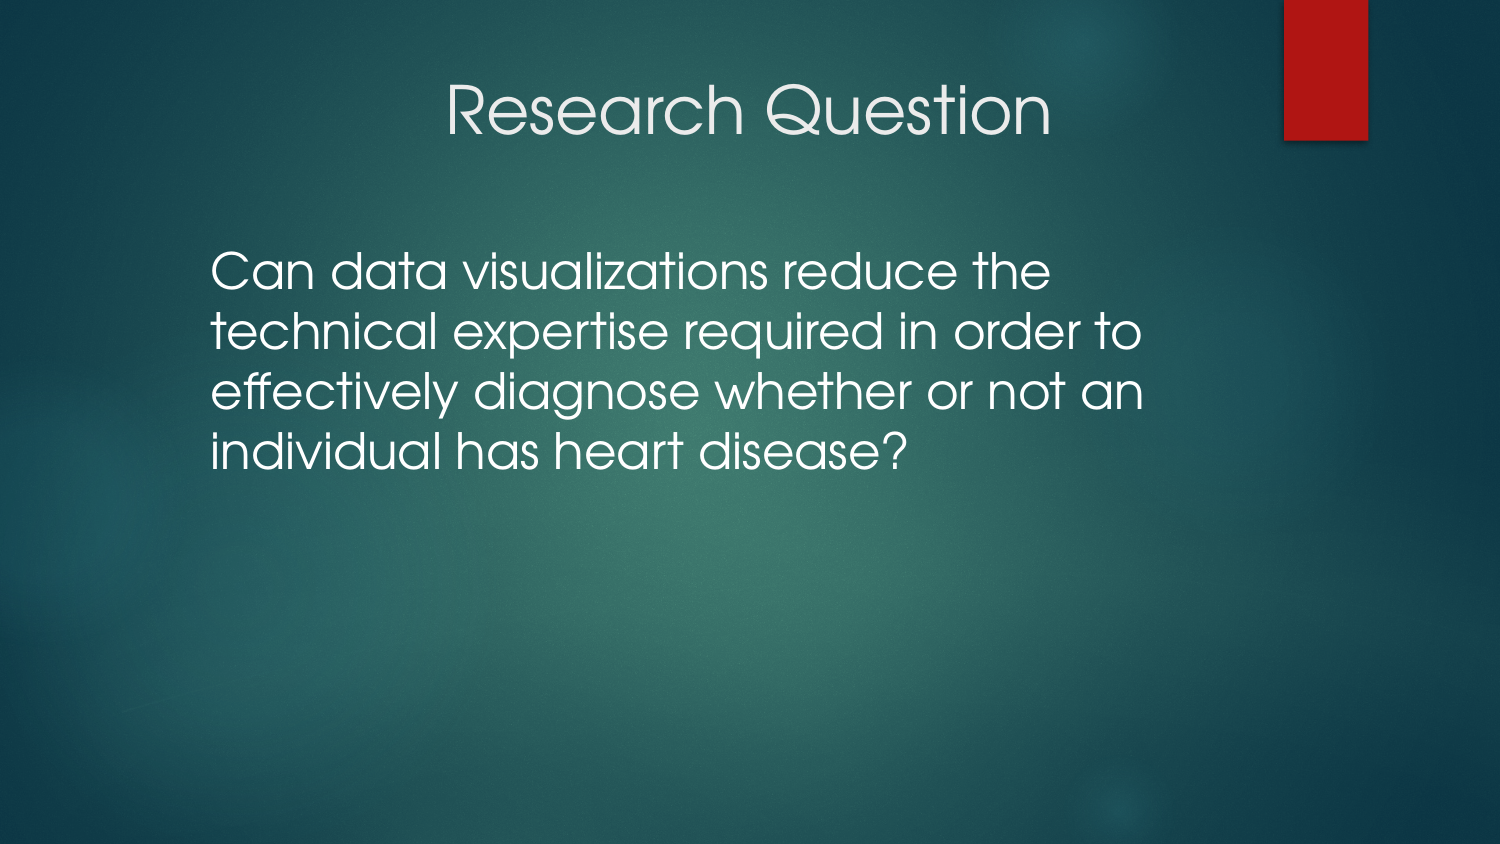

# Research Question
Can data visualizations reduce the technical expertise required in order to effectively diagnose whether or not an individual has heart disease?